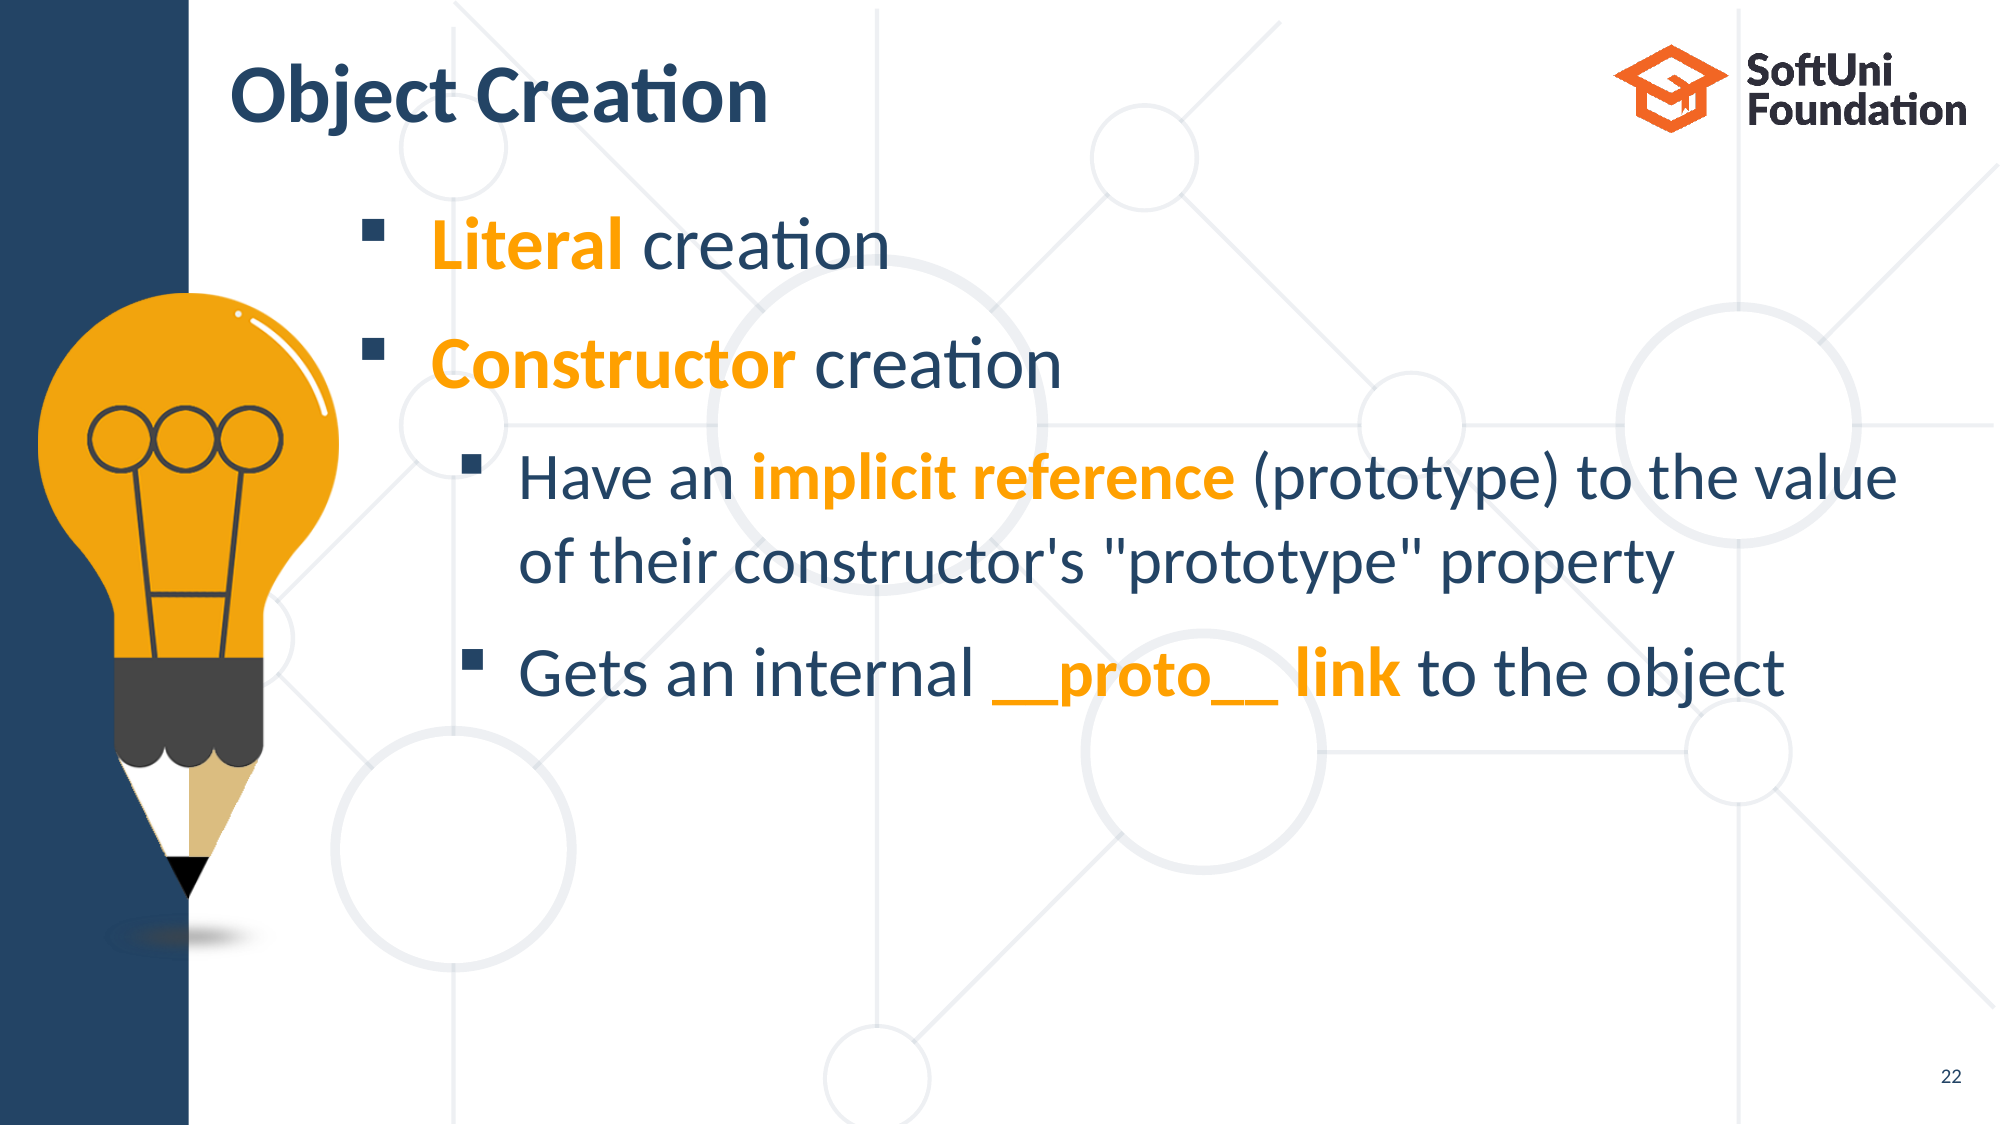

# Object Creation
Literal creation
Constructor creation
Have an implicit reference (prototype) to the value of their constructor's "prototype" property
Gets an internal __proto__ link to the object
22